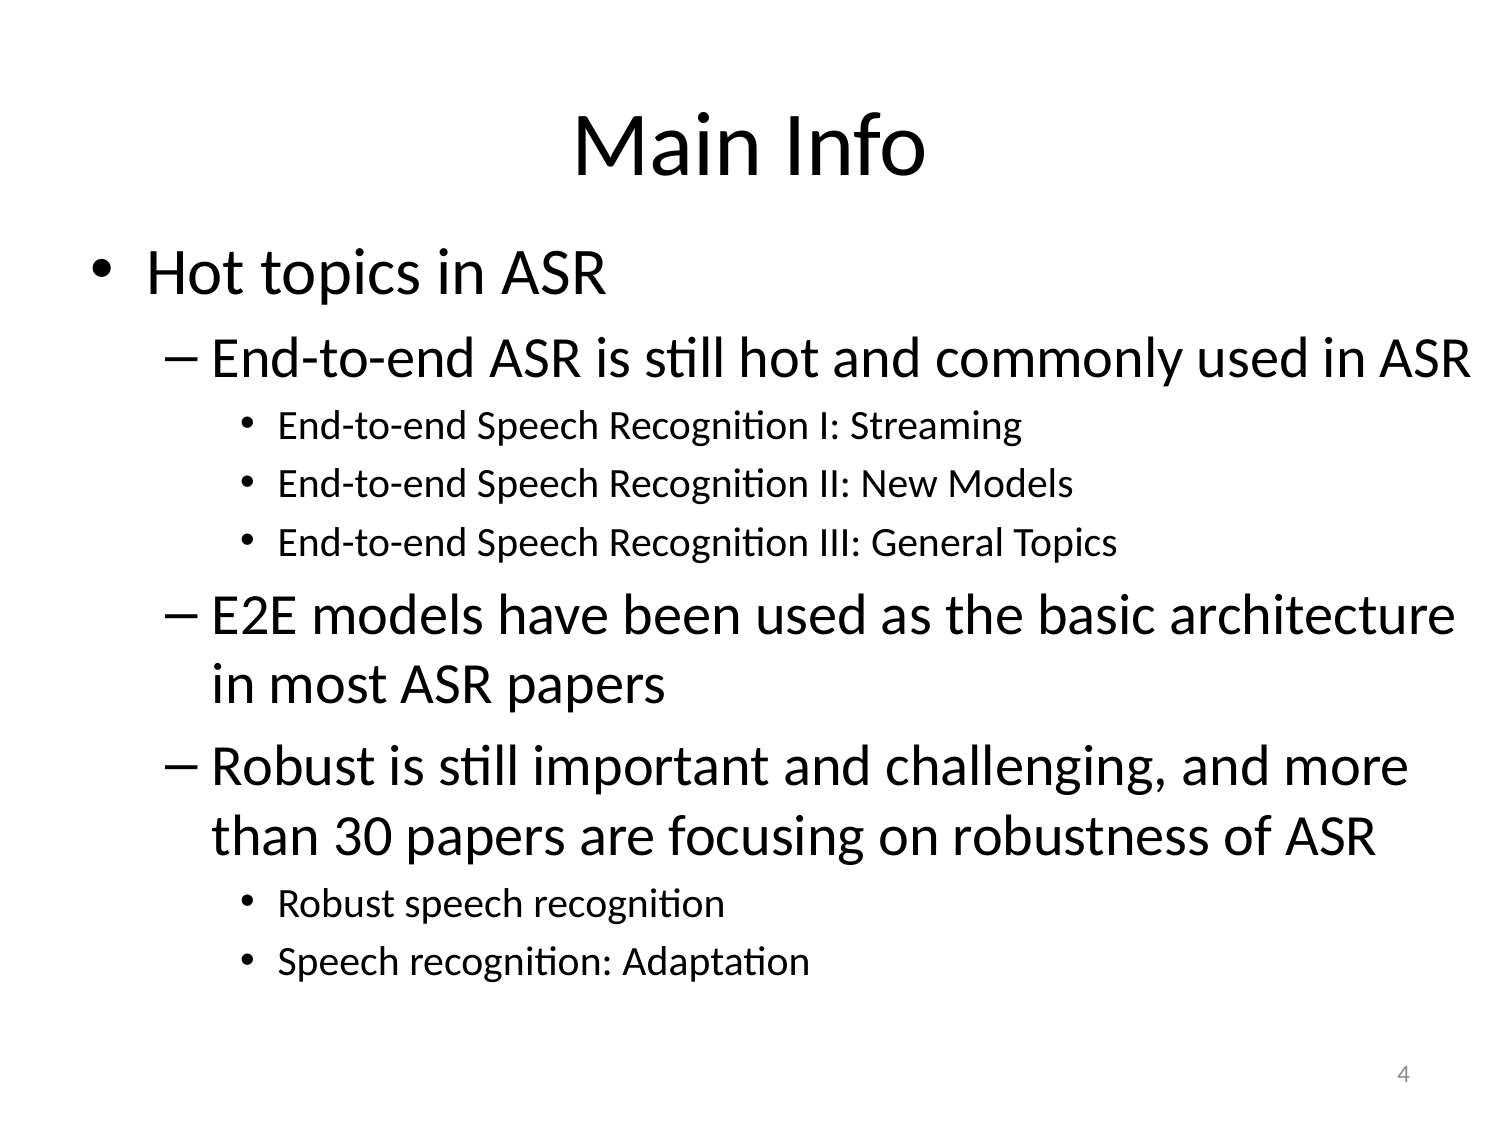

# Main Info
Hot topics in ASR
End-to-end ASR is still hot and commonly used in ASR
End-to-end Speech Recognition I: Streaming
End-to-end Speech Recognition II: New Models
End-to-end Speech Recognition III: General Topics
E2E models have been used as the basic architecture in most ASR papers
Robust is still important and challenging, and more than 30 papers are focusing on robustness of ASR
Robust speech recognition
Speech recognition: Adaptation
4